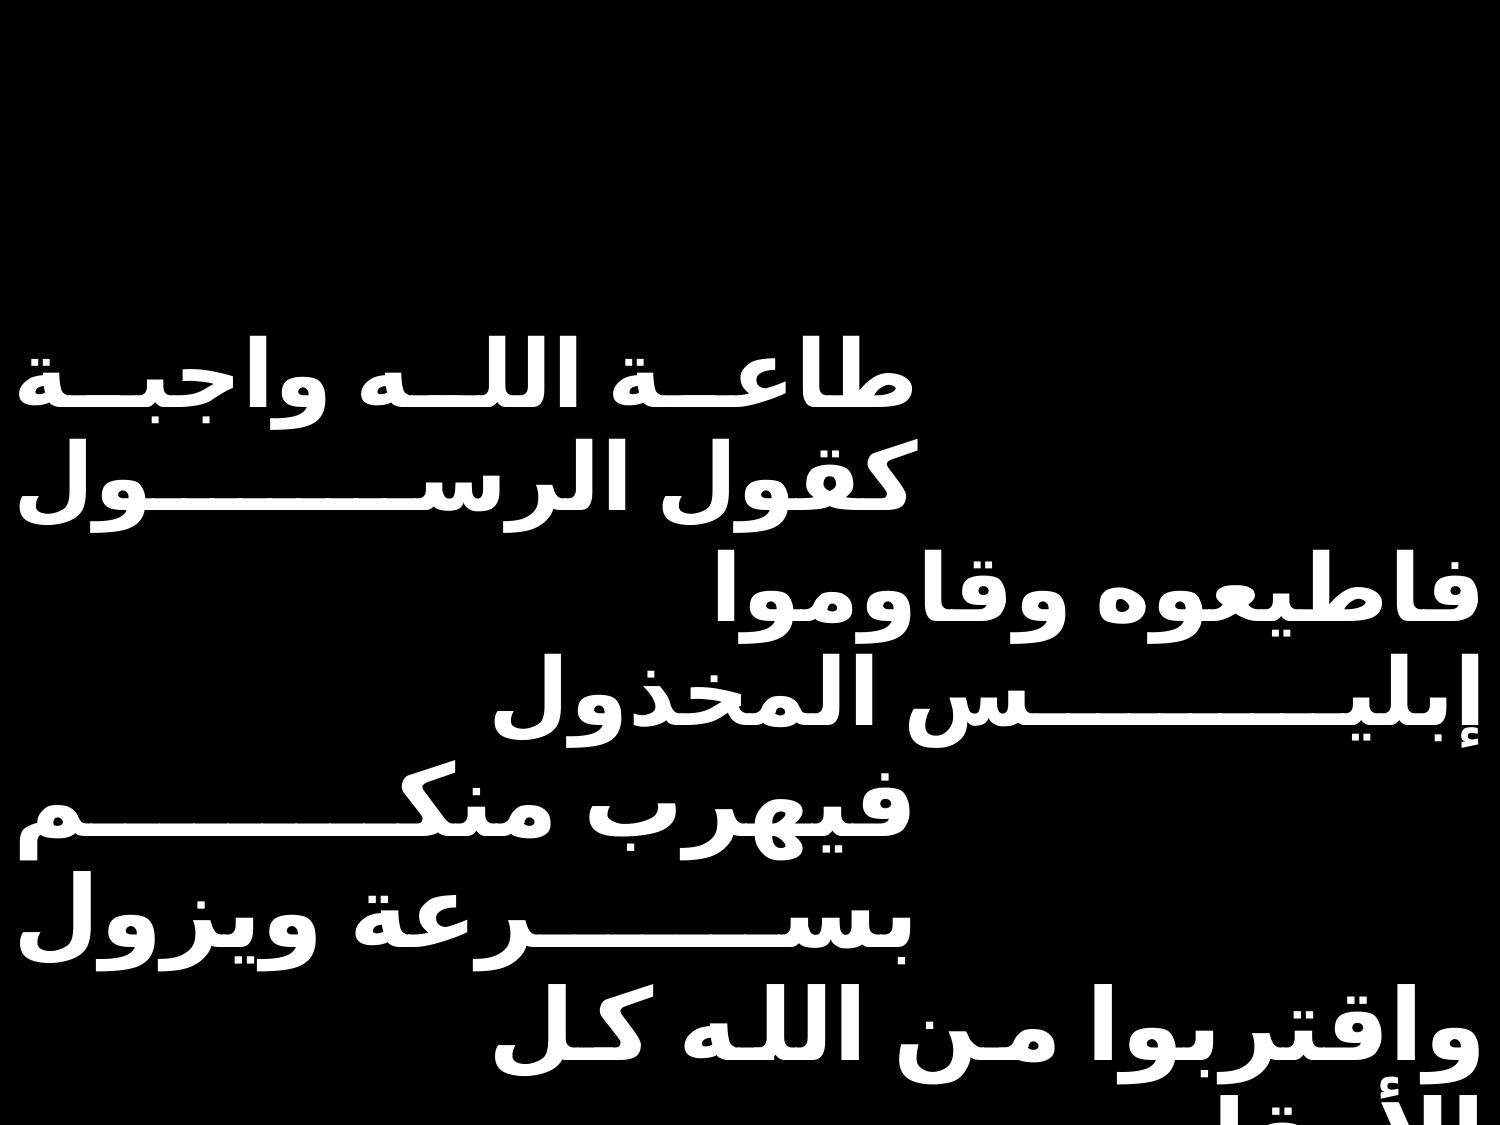

| طاعة الله واجبة كقول الرسول |  |  |
| --- | --- | --- |
|  | فاطيعوه وقاوموا إبليس المخذول |  |
| فيهرب منكم بسرعة ويزول |  |  |
|  | واقتربوا من الله كل الأوقات |  |